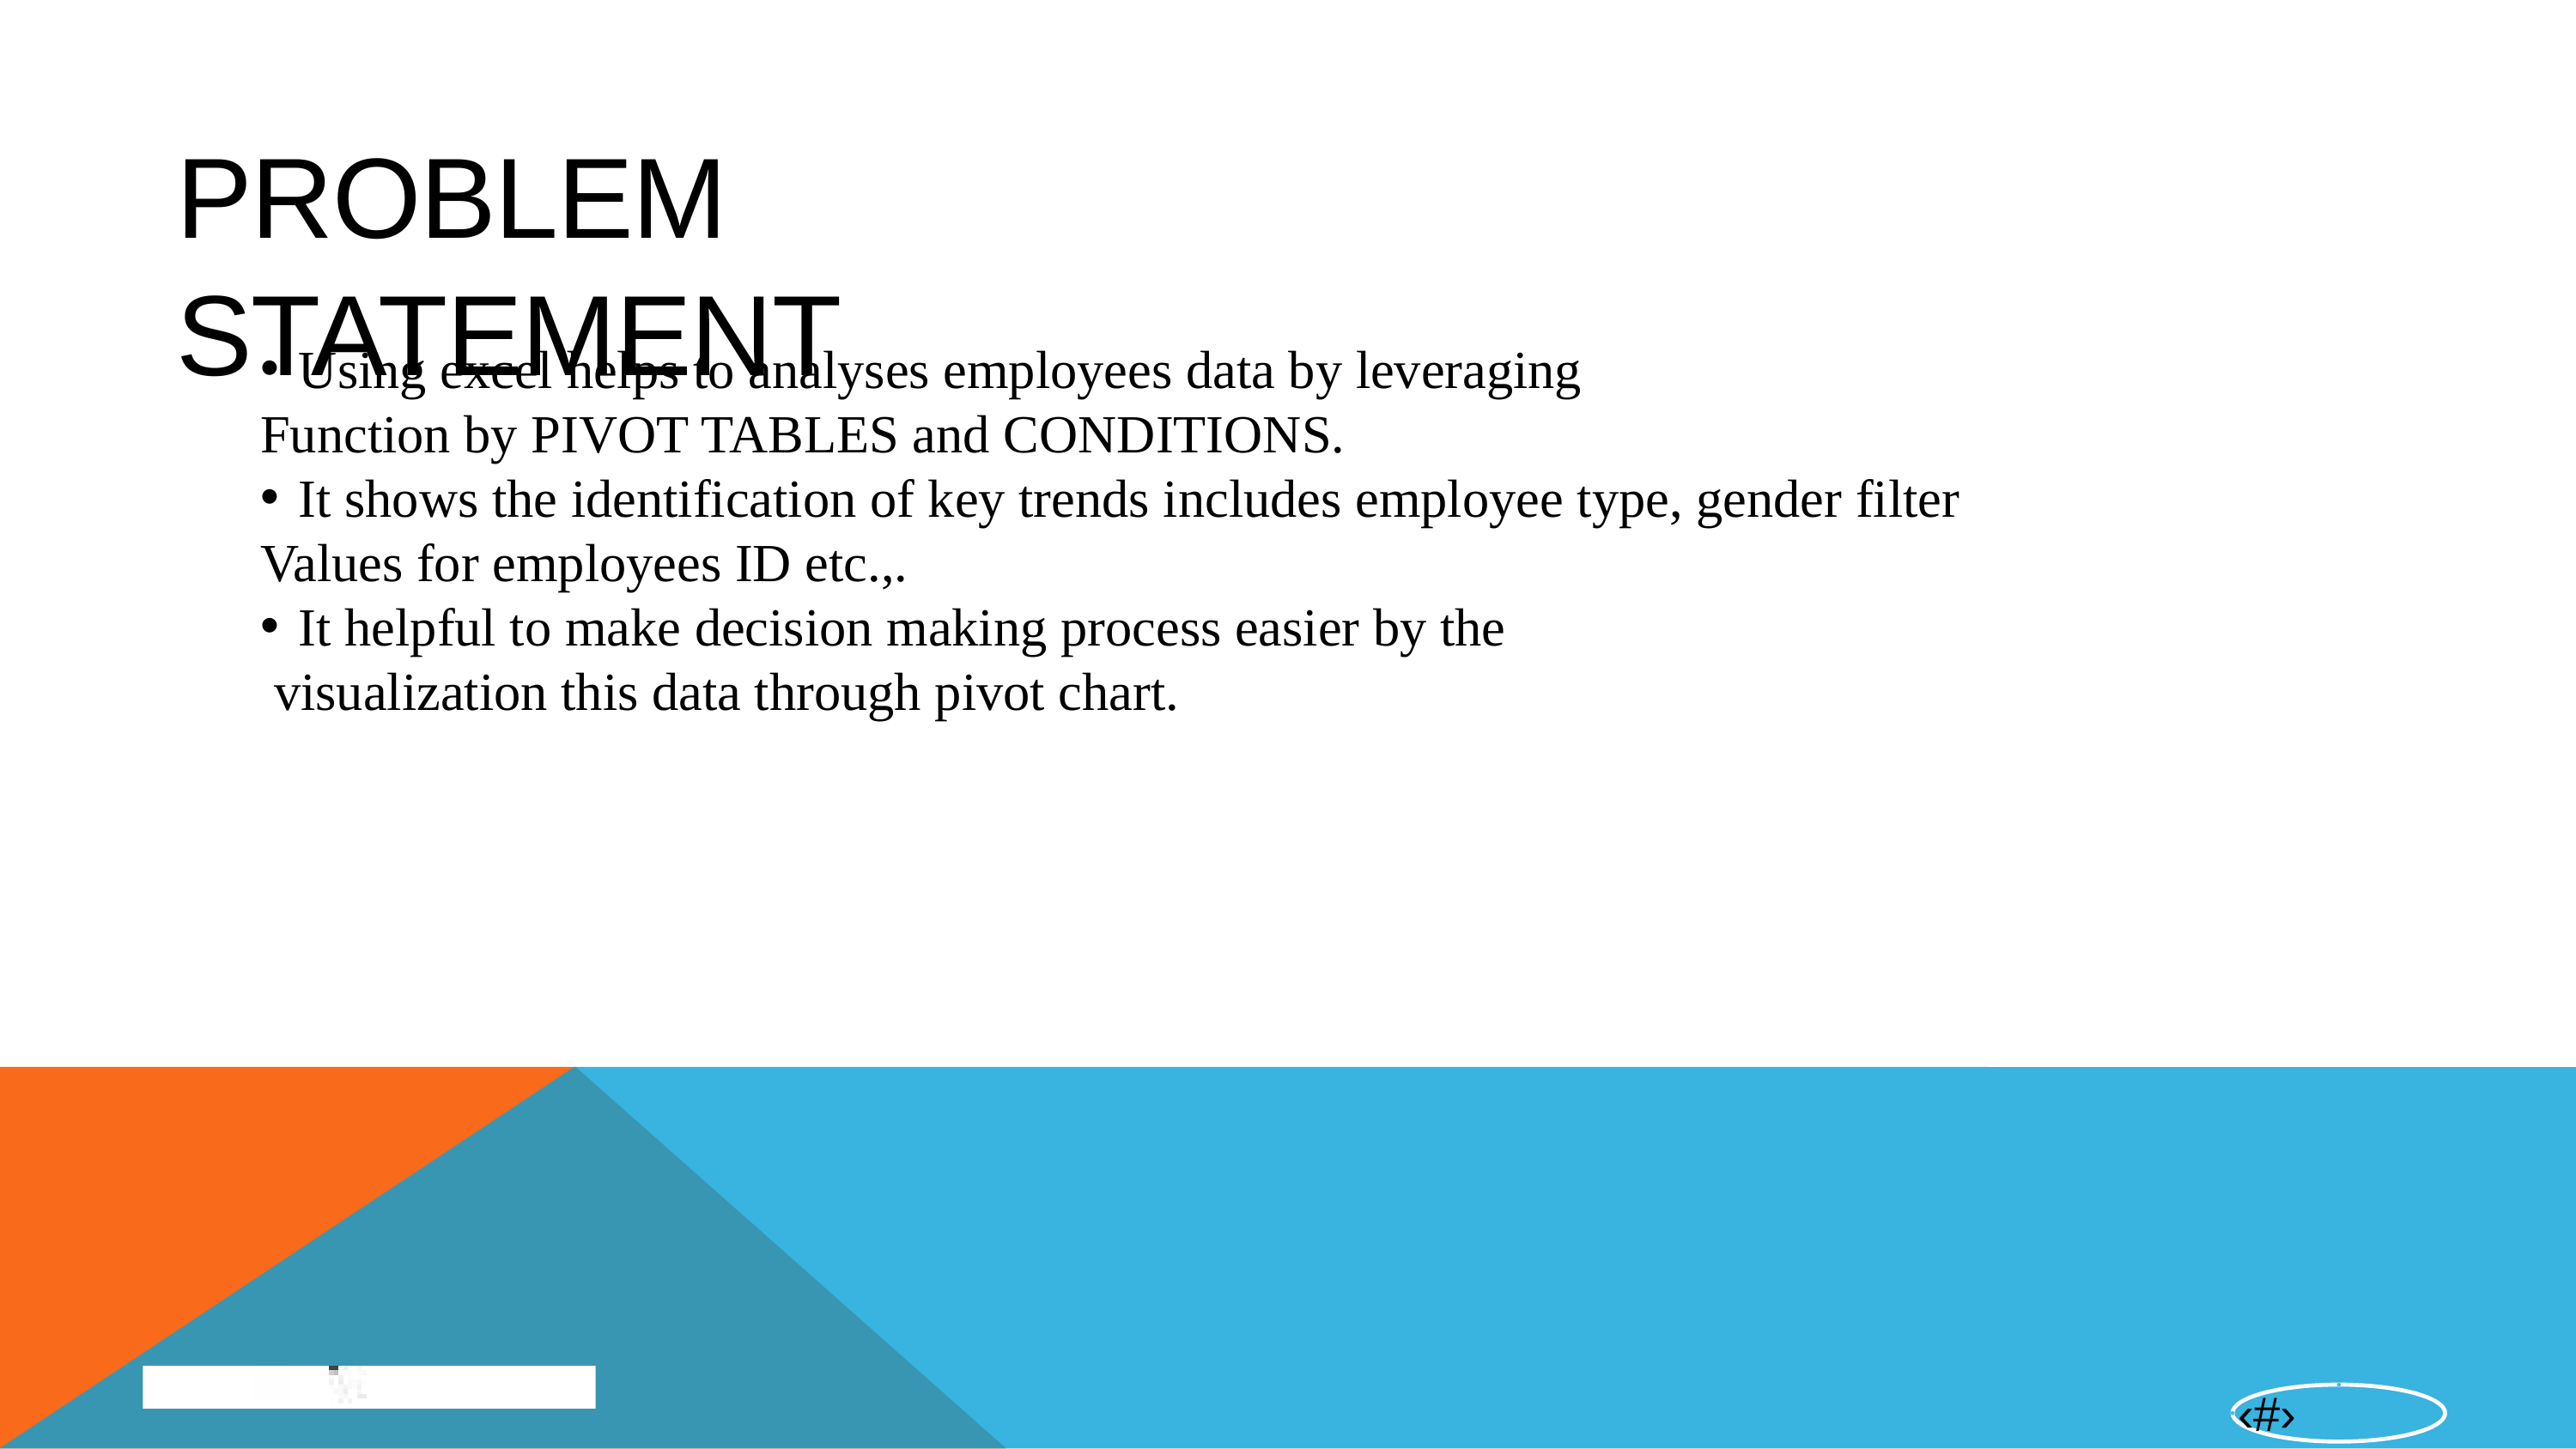

PROBLEM	STATEMENT
Using excel helps to analyses employees data by leveraging
Function by PIVOT TABLES and CONDITIONS.
It shows the identification of key trends includes employee type, gender filter
Values for employees ID etc.,.
It helpful to make decision making process easier by the
 visualization this data through pivot chart.

‹#›